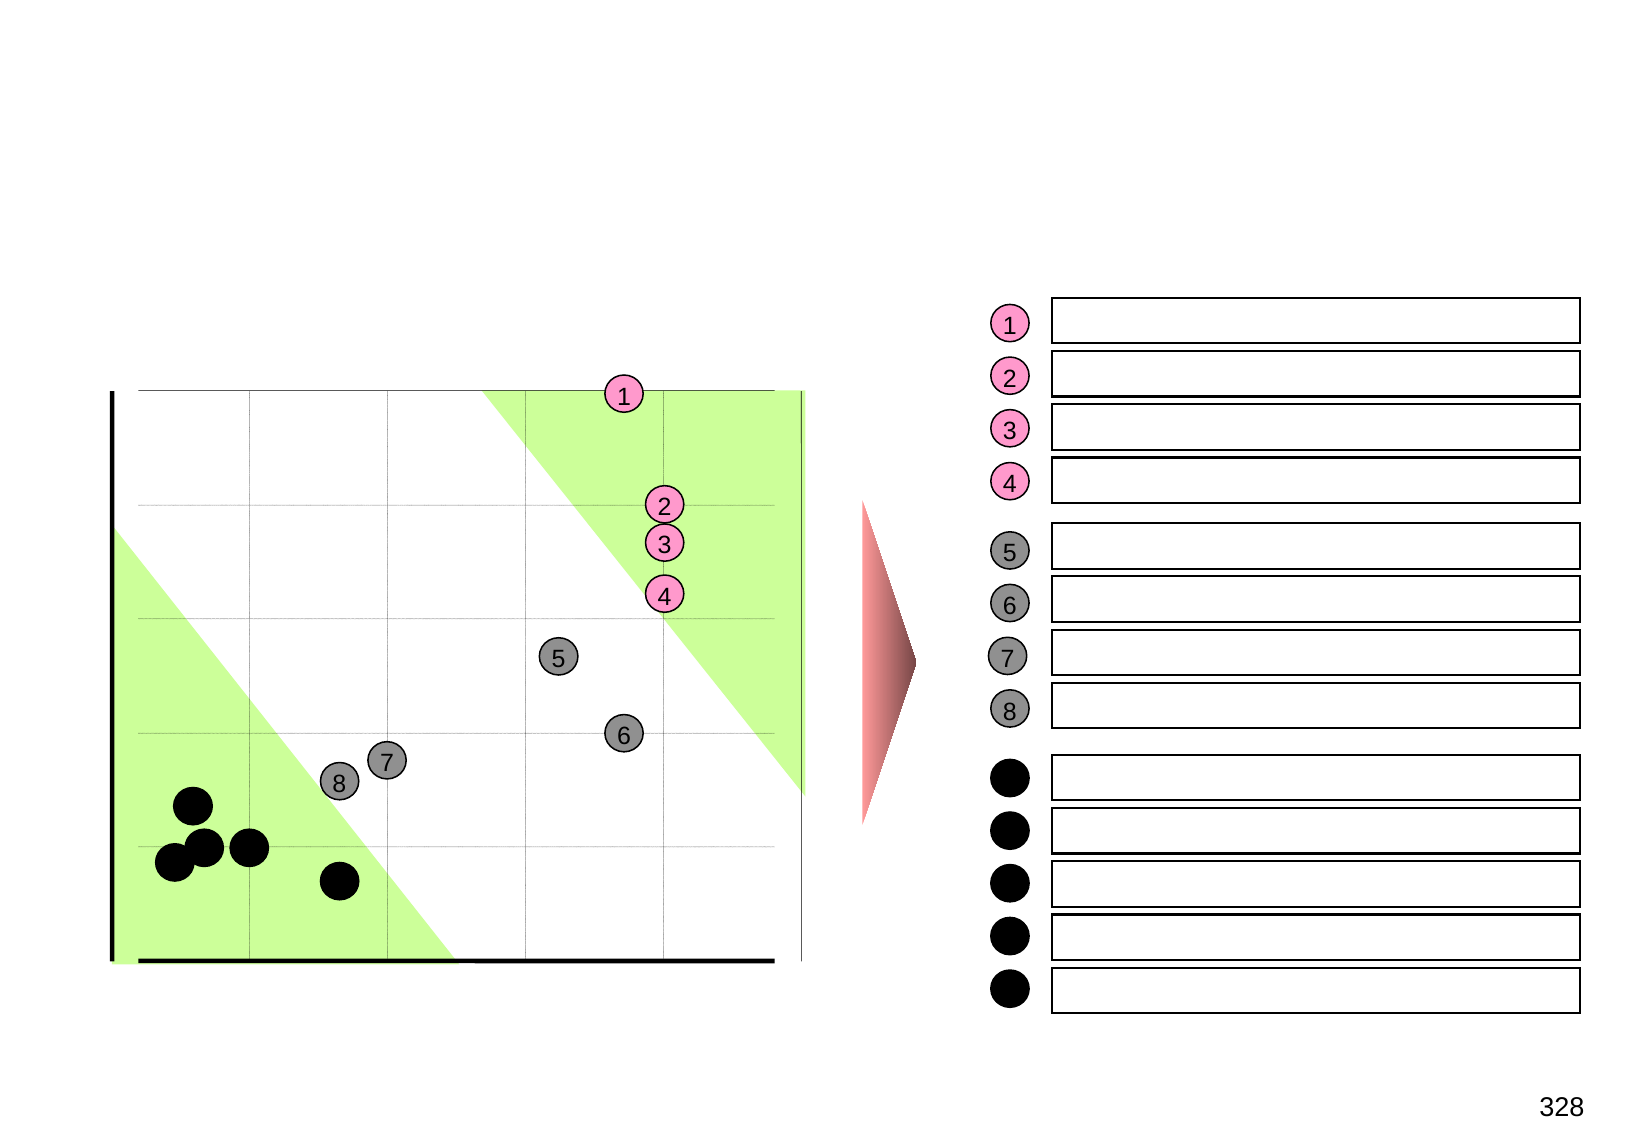

1

2
1

3

4
2

3

5
4

6

7
5

8
6
7

9
8
11

10
12
10
13

9
11

12

13
328